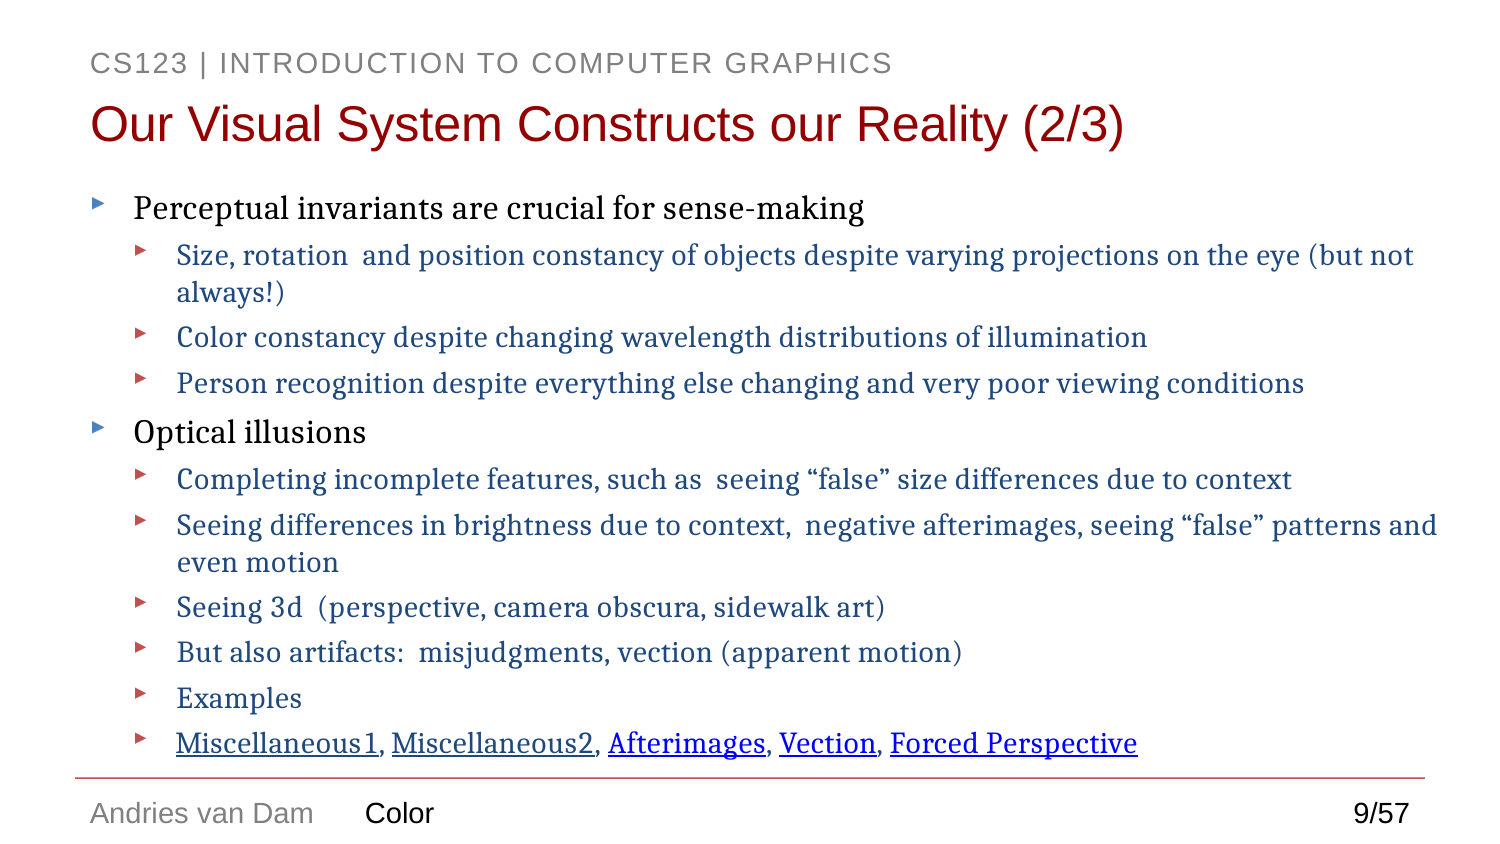

# Our Visual System Constructs our Reality (2/3)
Perceptual invariants are crucial for sense-making
Size, rotation  and position constancy of objects despite varying projections on the eye (but not always!)
Color constancy despite changing wavelength distributions of illumination
Person recognition despite everything else changing and very poor viewing conditions
Optical illusions
Completing incomplete features, such as  seeing “false” size differences due to context
Seeing differences in brightness due to context,  negative afterimages, seeing “false” patterns and even motion
Seeing 3d  (perspective, camera obscura, sidewalk art)
But also artifacts:  misjudgments, vection (apparent motion)
Examples
Miscellaneous1, Miscellaneous2, Afterimages, Vection, Forced Perspective

9/57
Color